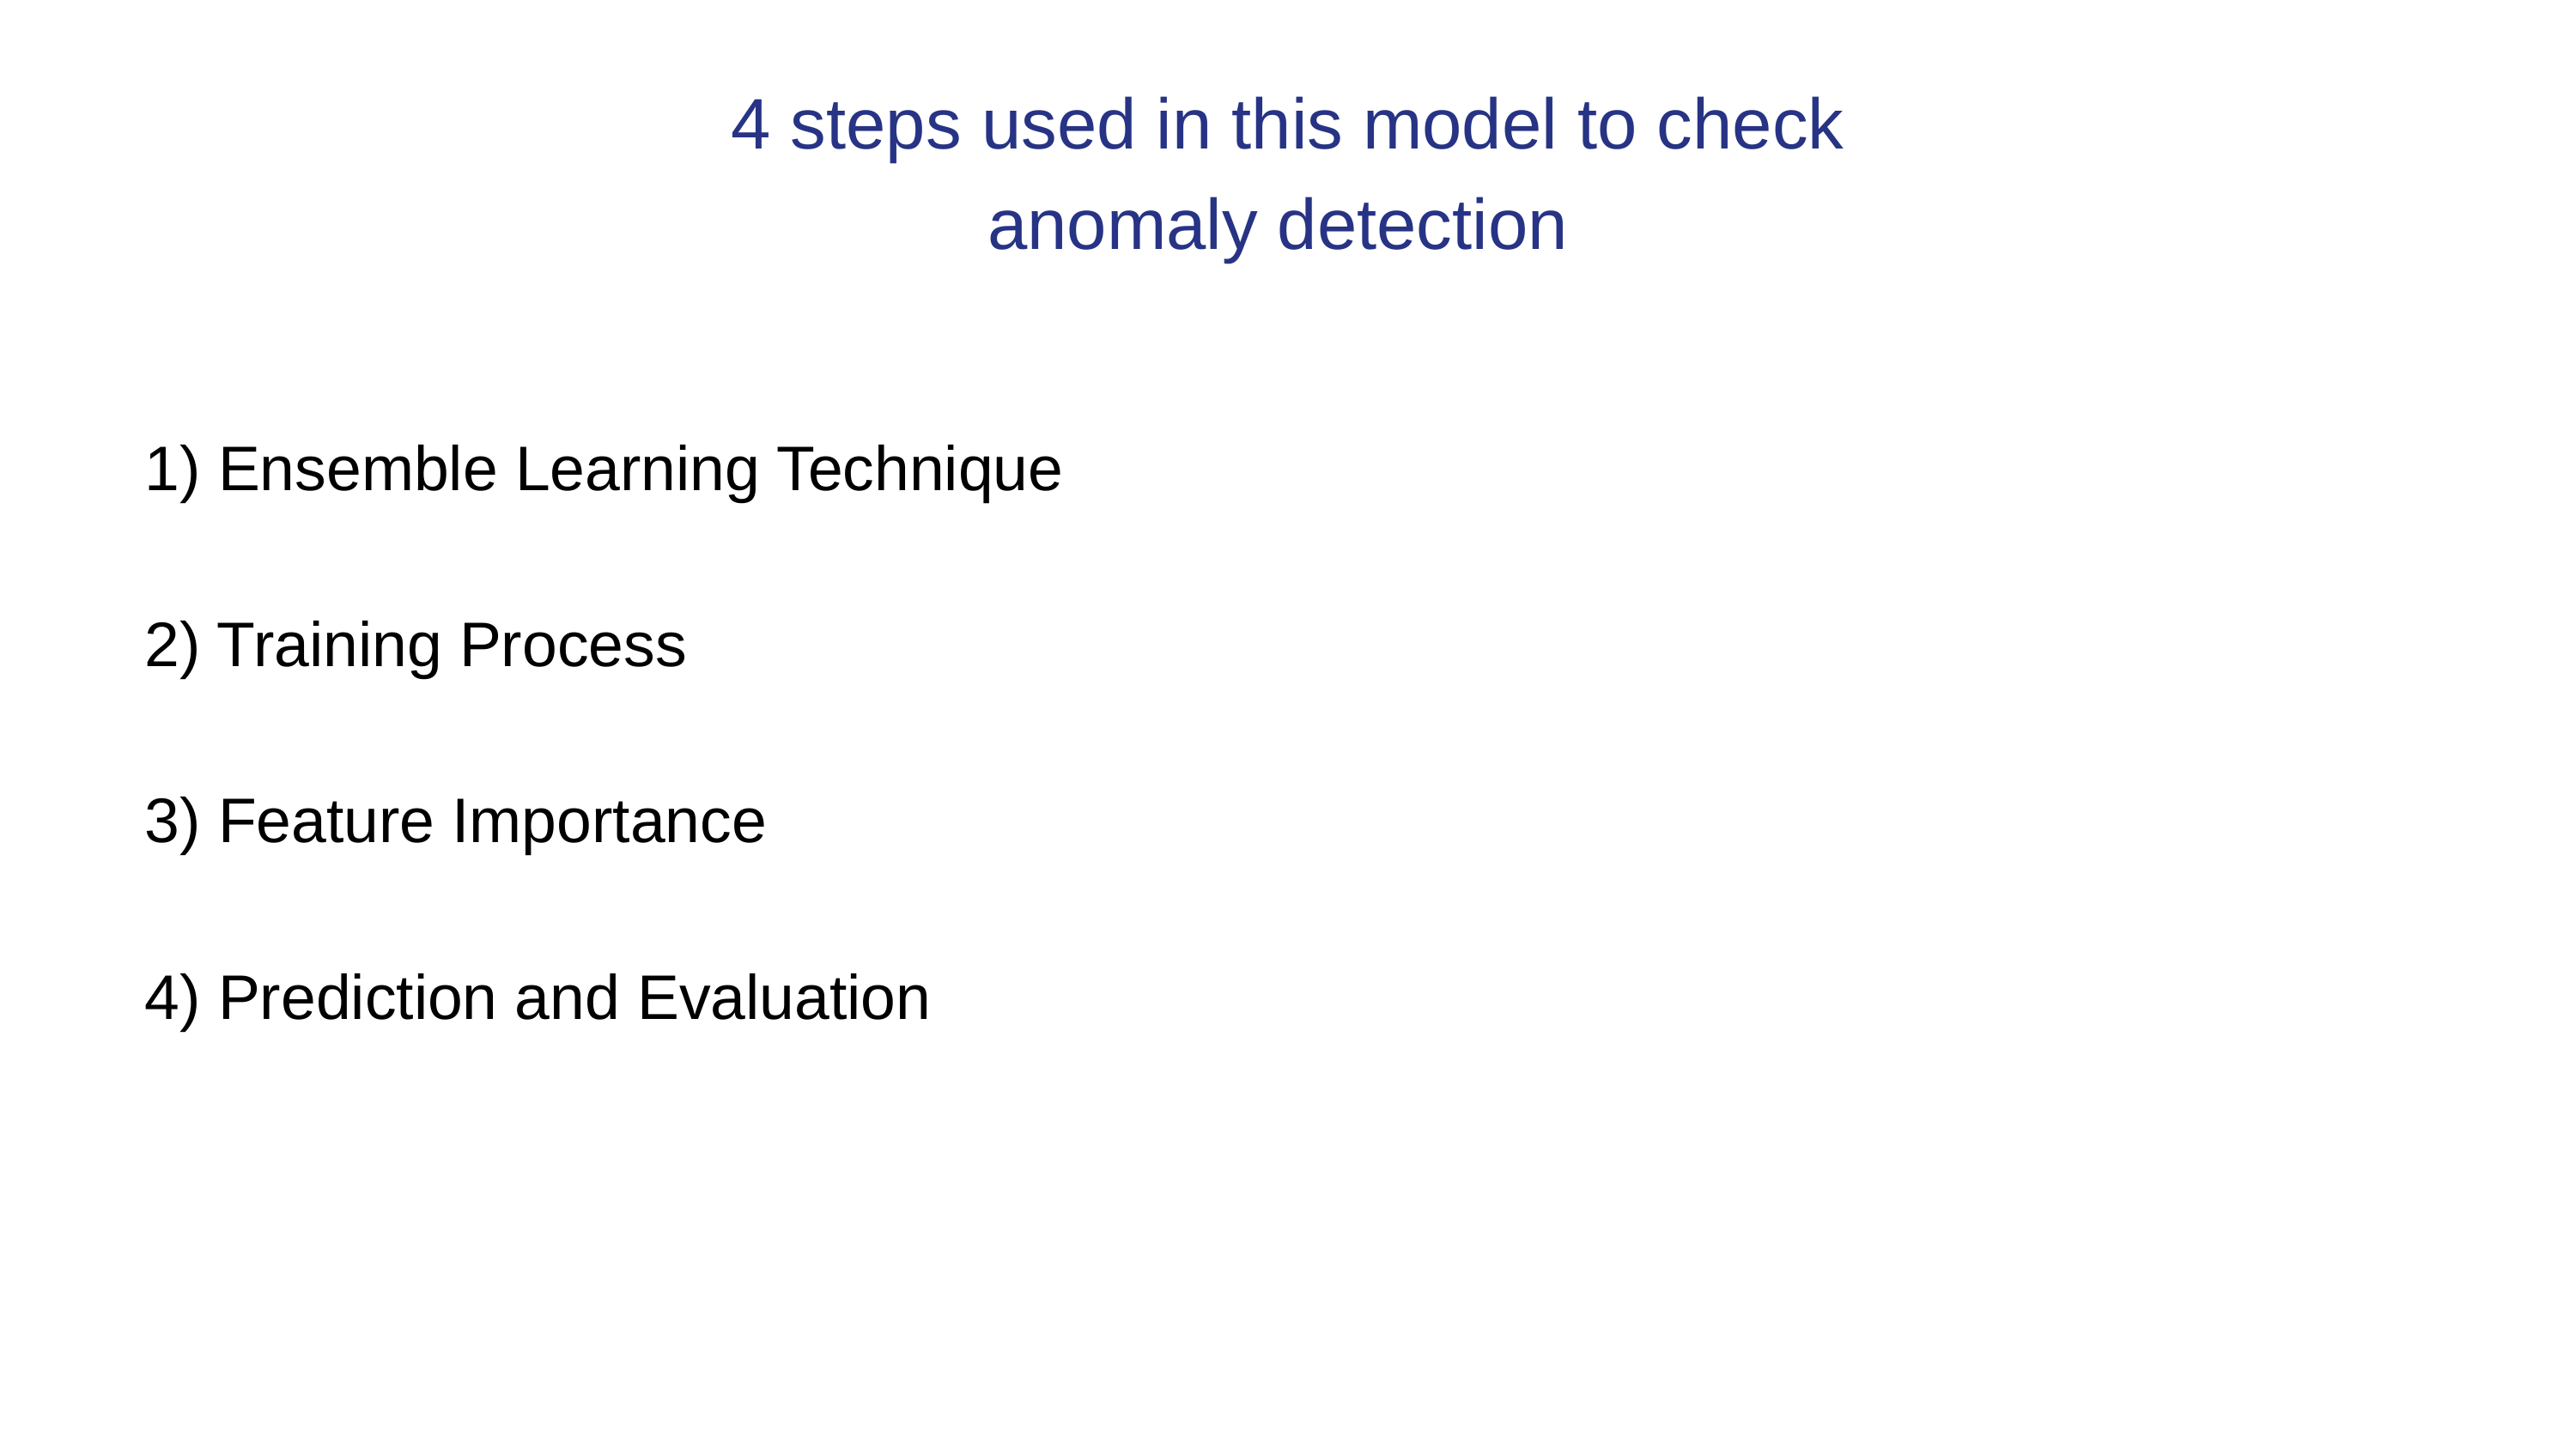

4 steps used in this model to check anomaly detection
1) Ensemble Learning Technique

2) Training Process

3) Feature Importance

4) Prediction and Evaluation